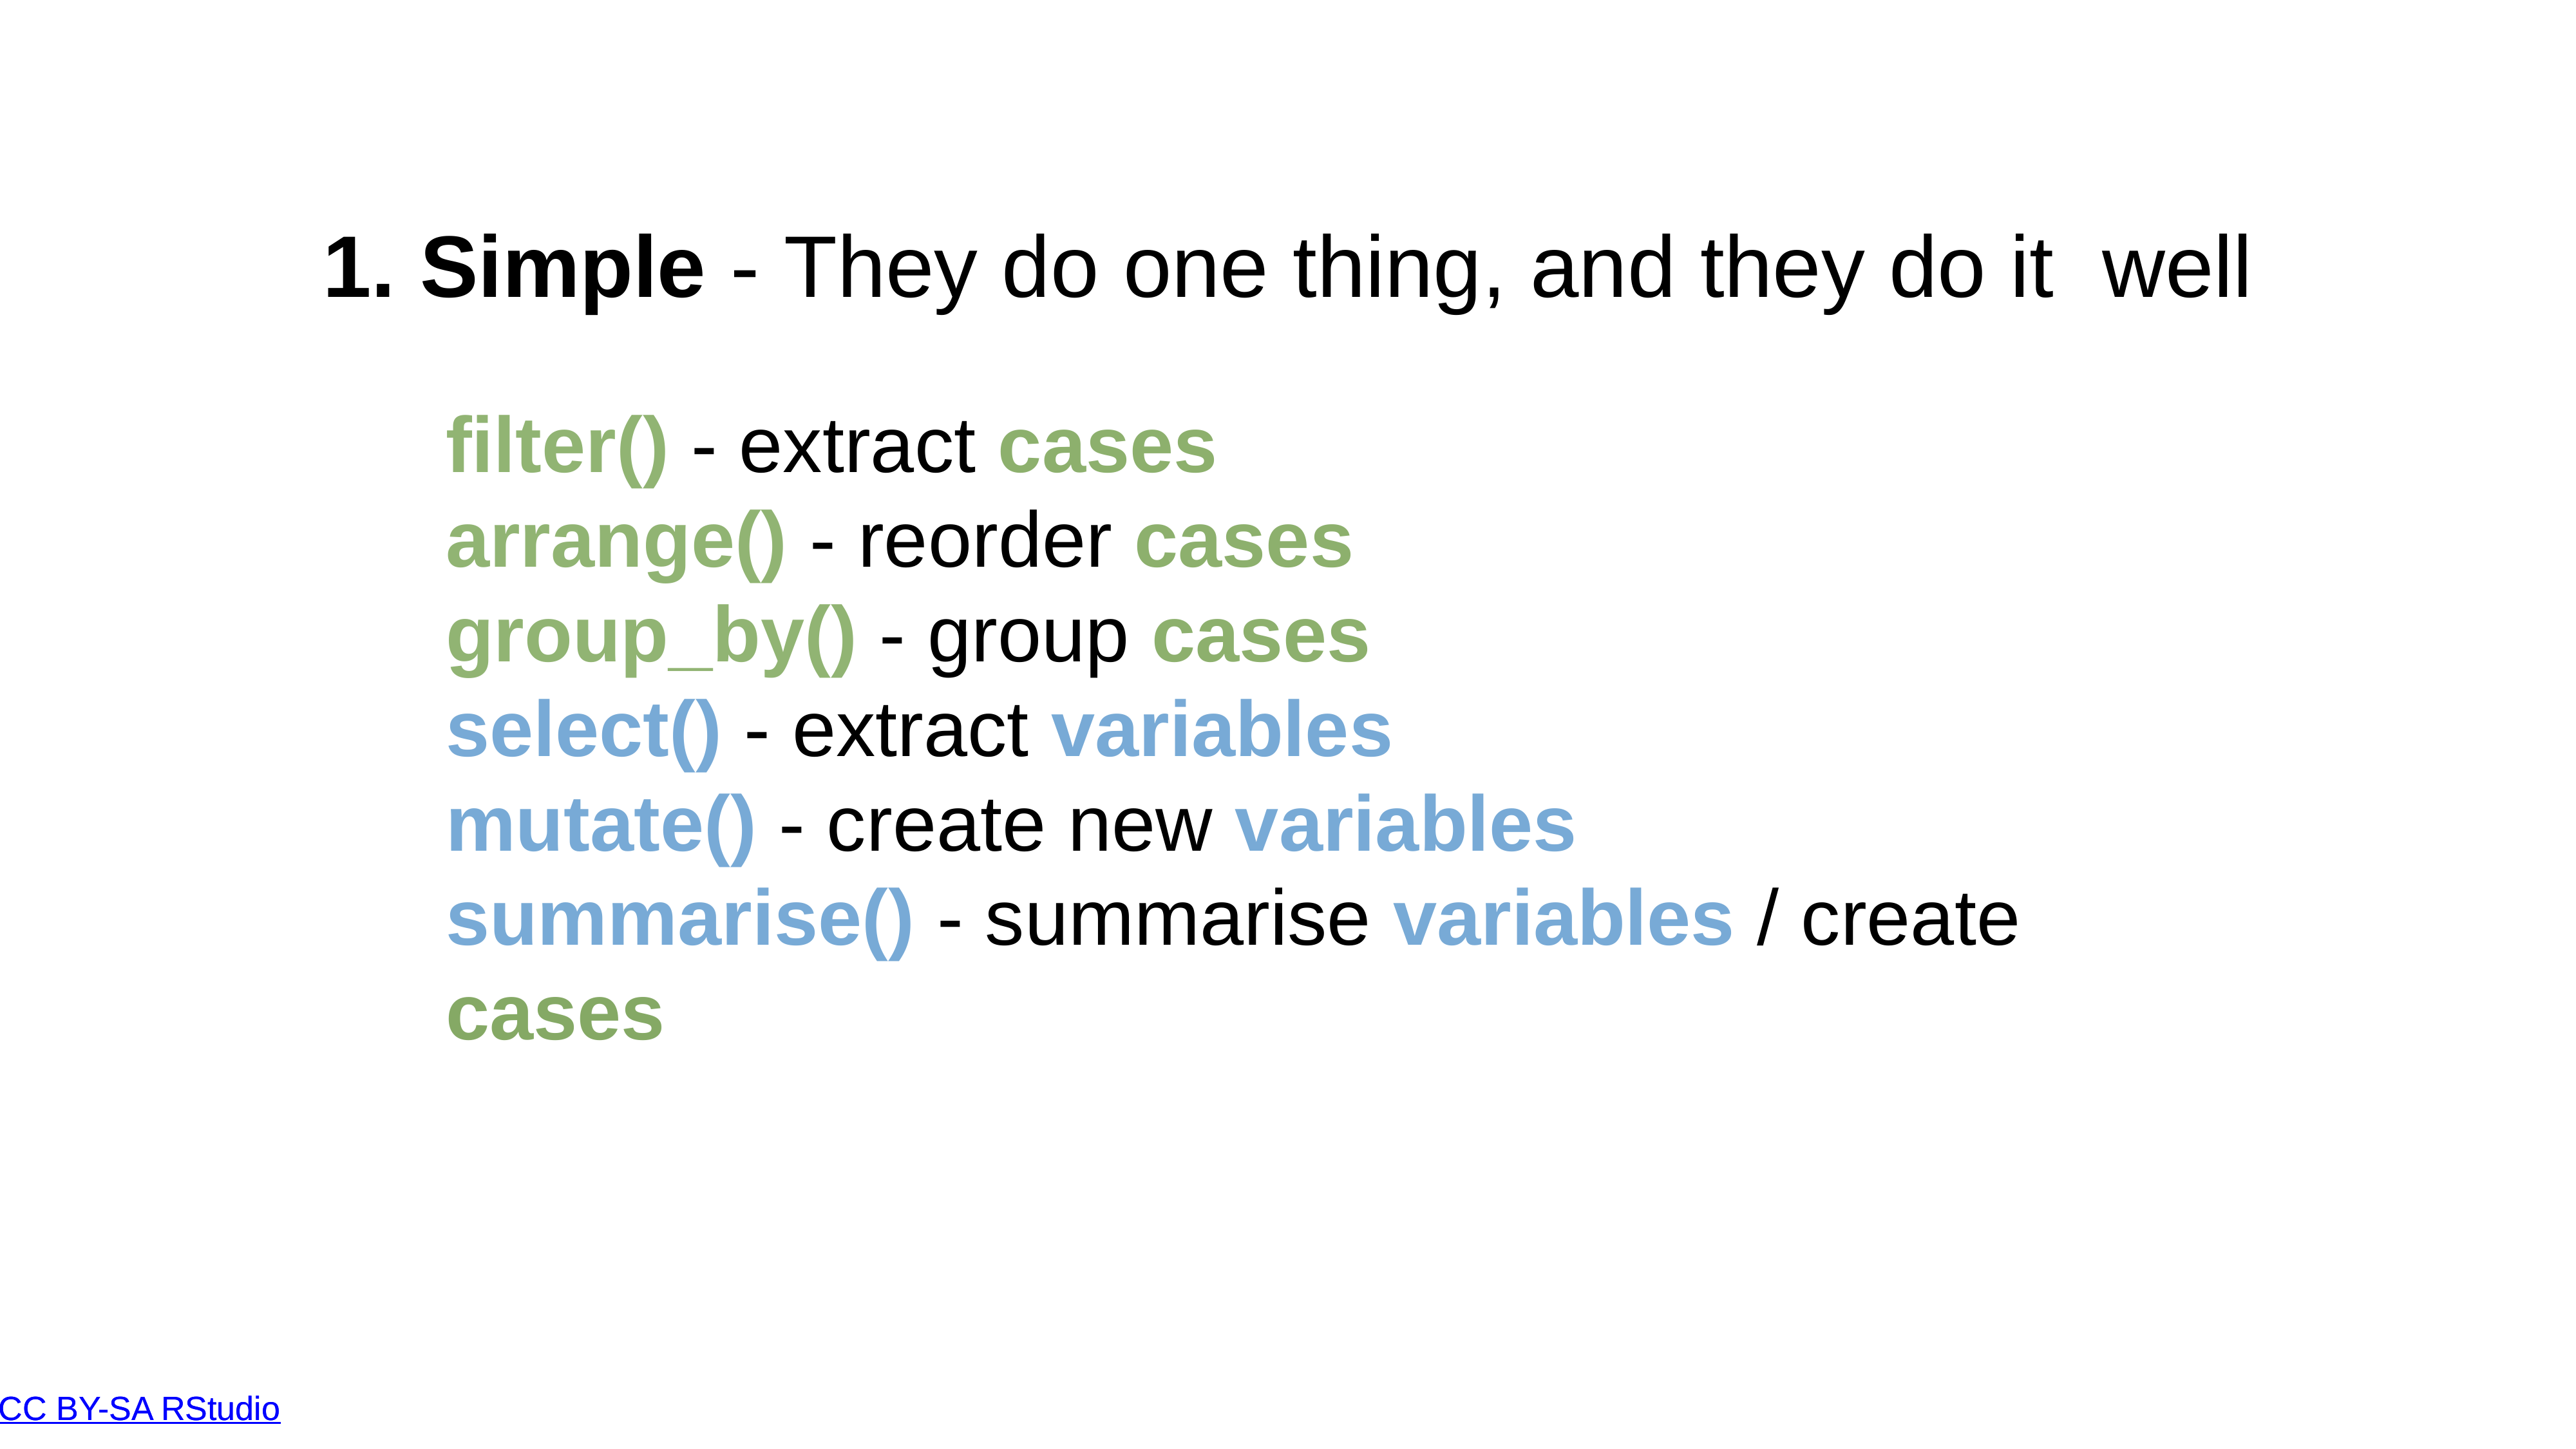

1. Simple - They do one thing, and they do it  well
filter() - extract cases
arrange() - reorder cases
group_by() - group cases
select() - extract variables
mutate() - create new variables
summarise() - summarise variables / create cases
CC BY-SA RStudio